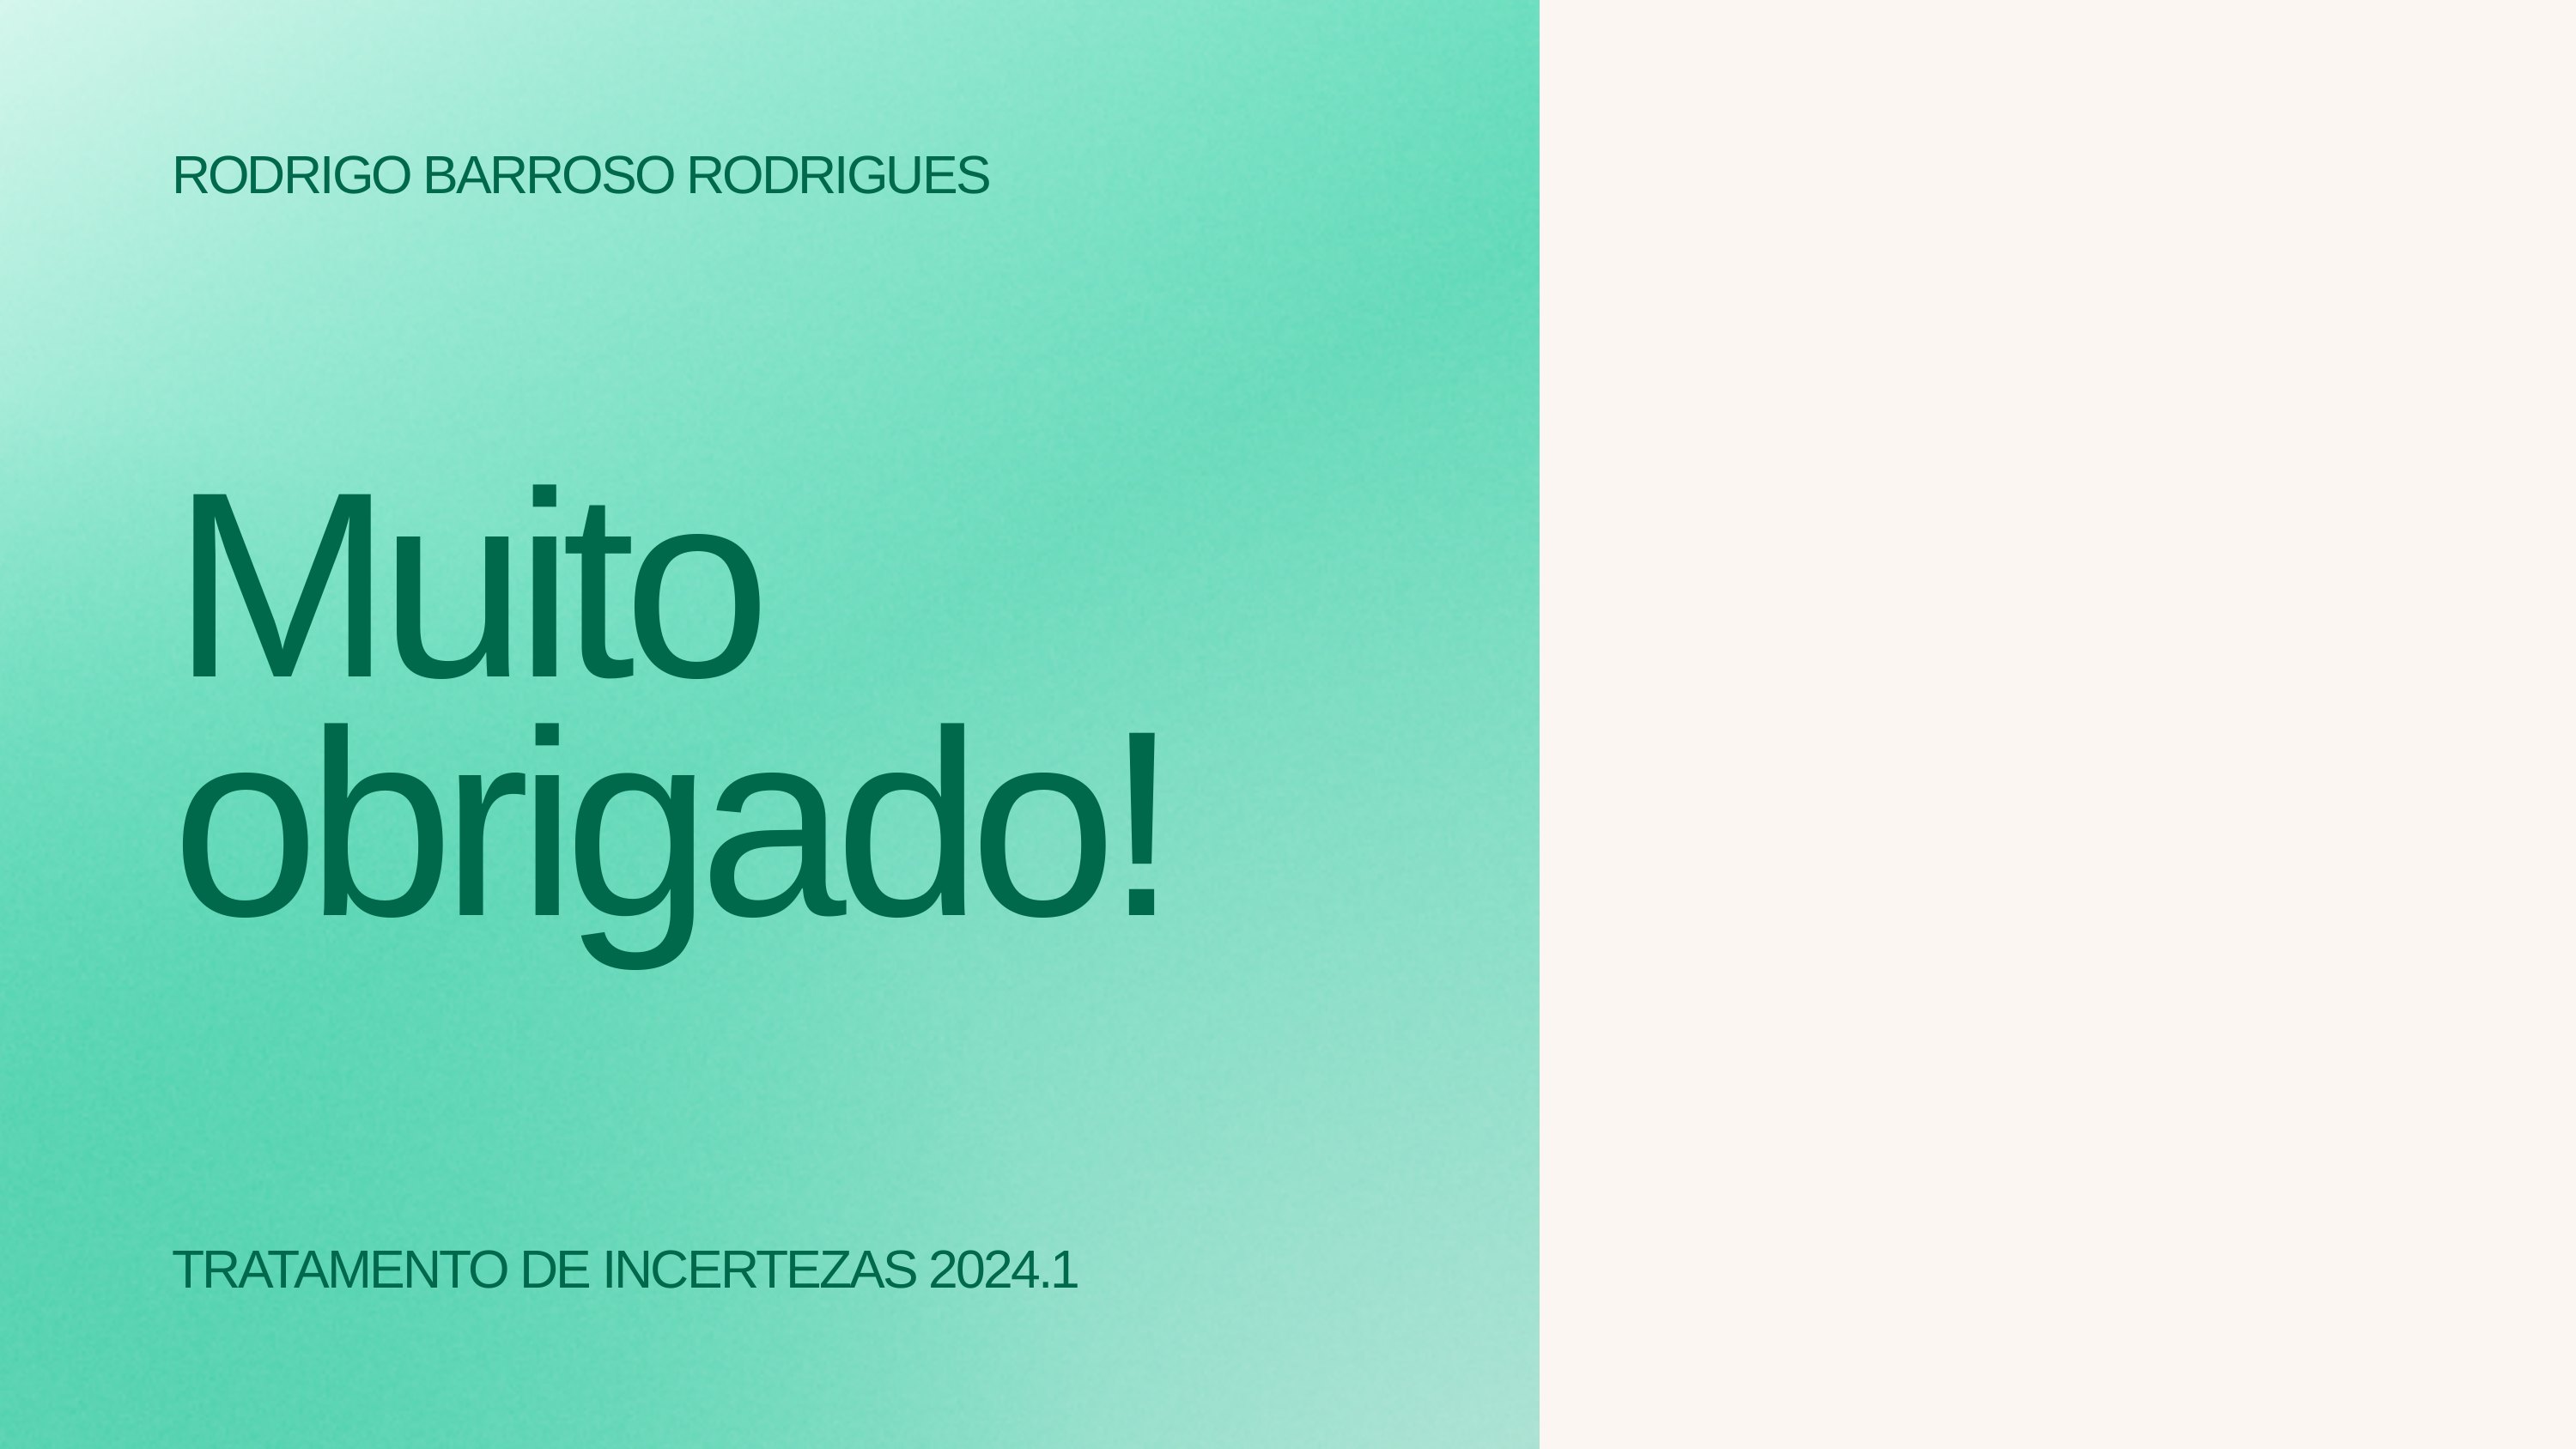

RODRIGO BARROSO RODRIGUES
Muito obrigado!
TRATAMENTO DE INCERTEZAS 2024.1